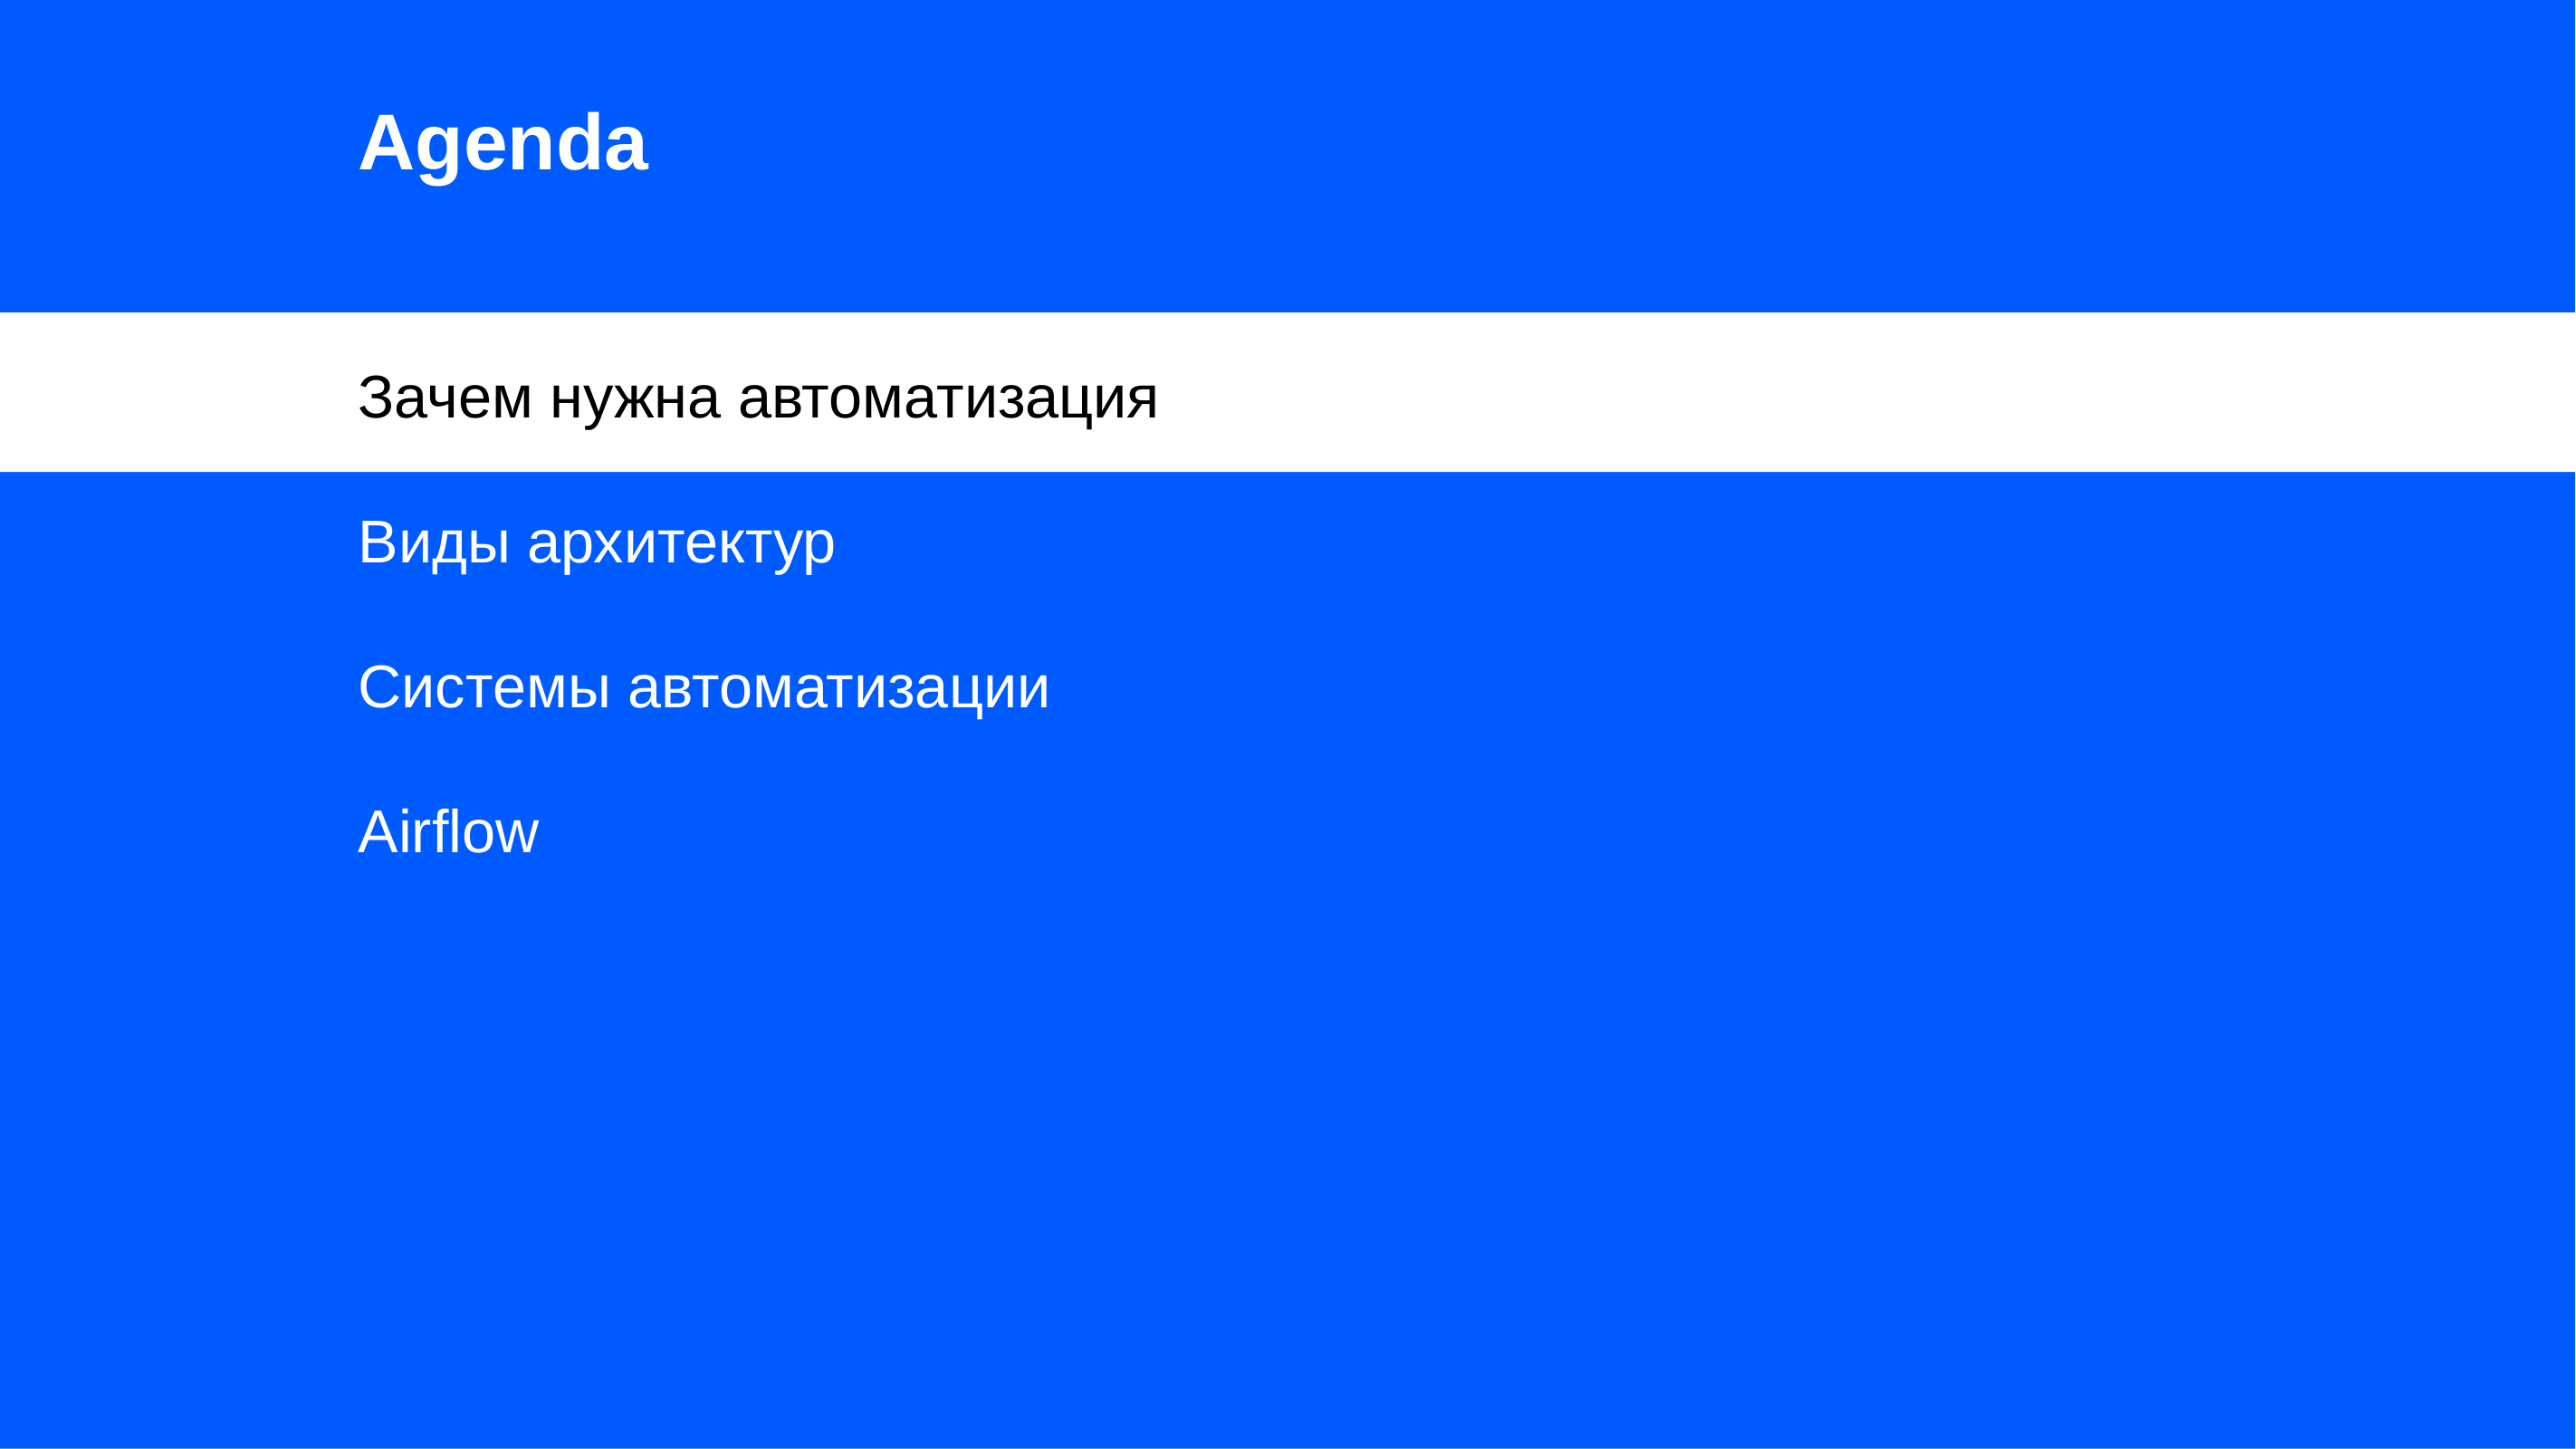

# Agenda

Зачем нужна автоматизация

Виды архитектур

Системы автоматизации

Airflow